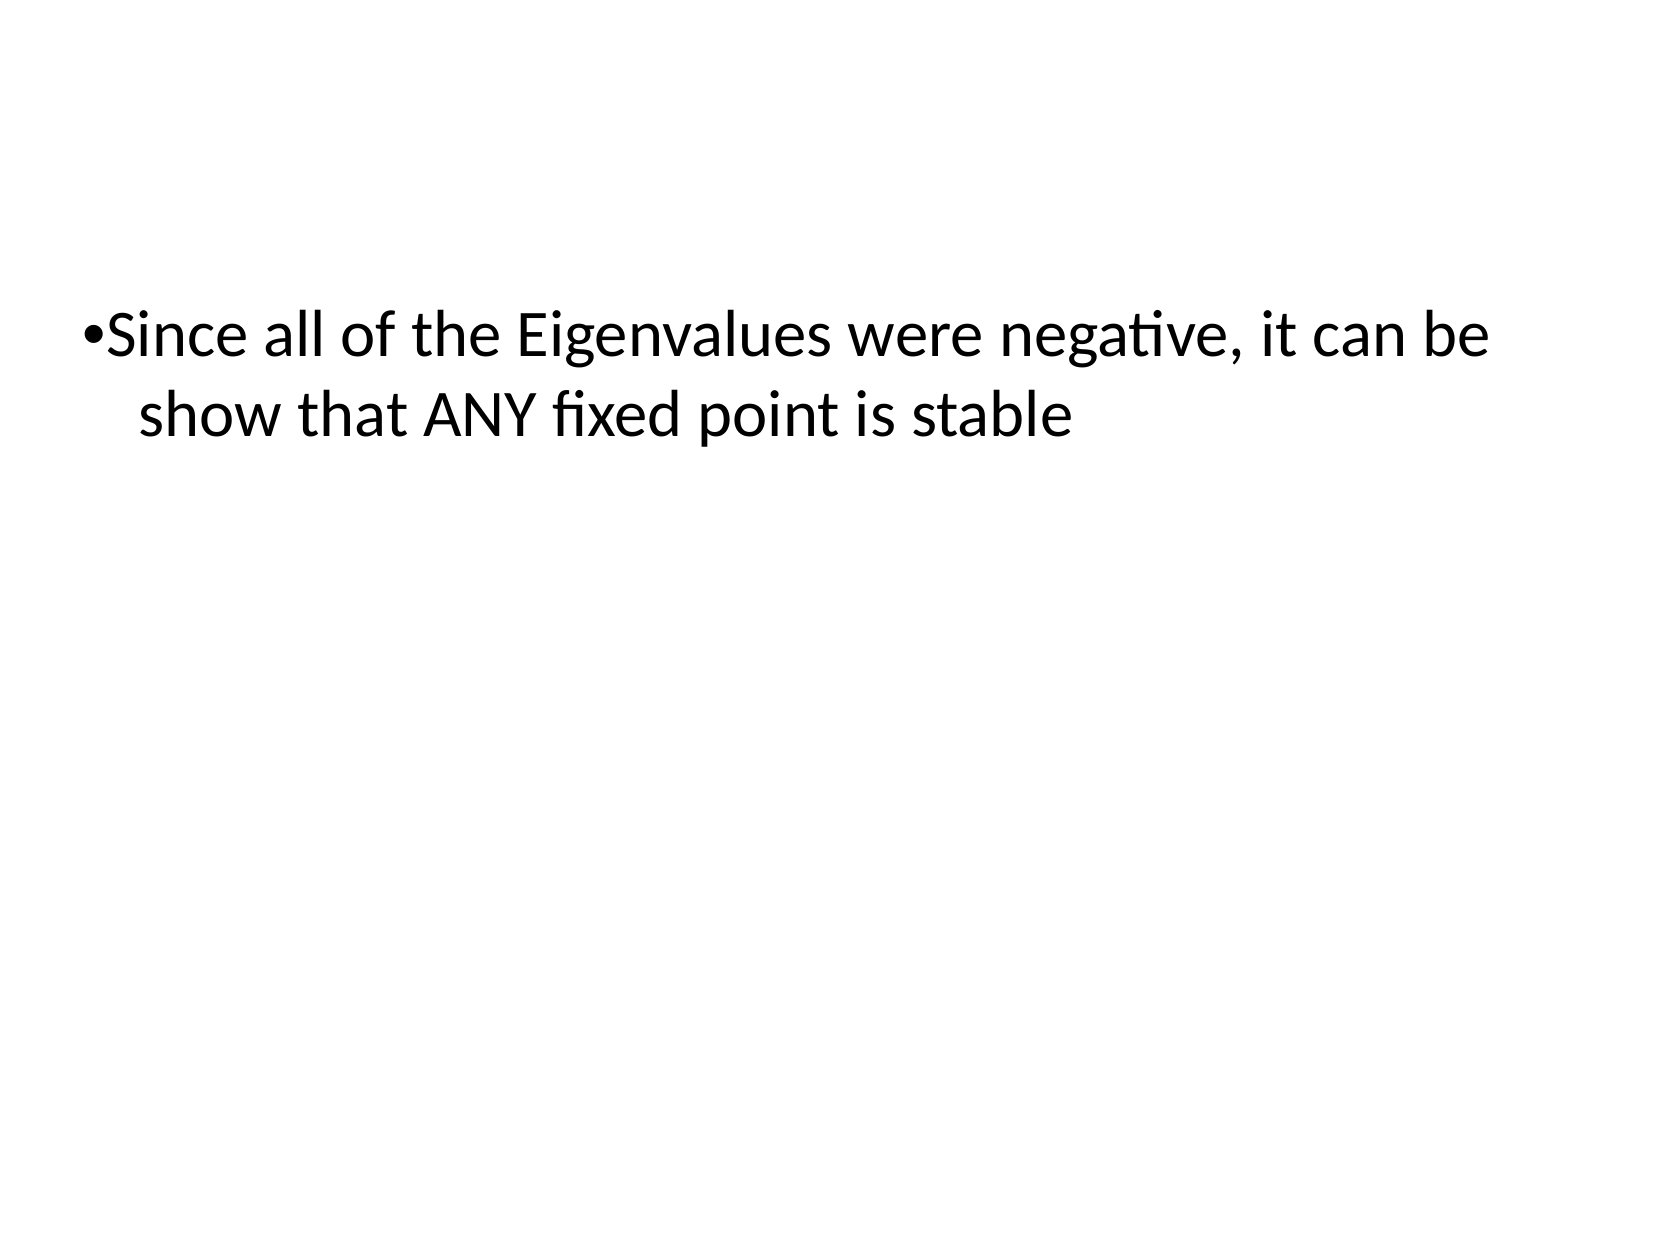

•Since all of the Eigenvalues were negative, it can be show that ANY fixed point is stable